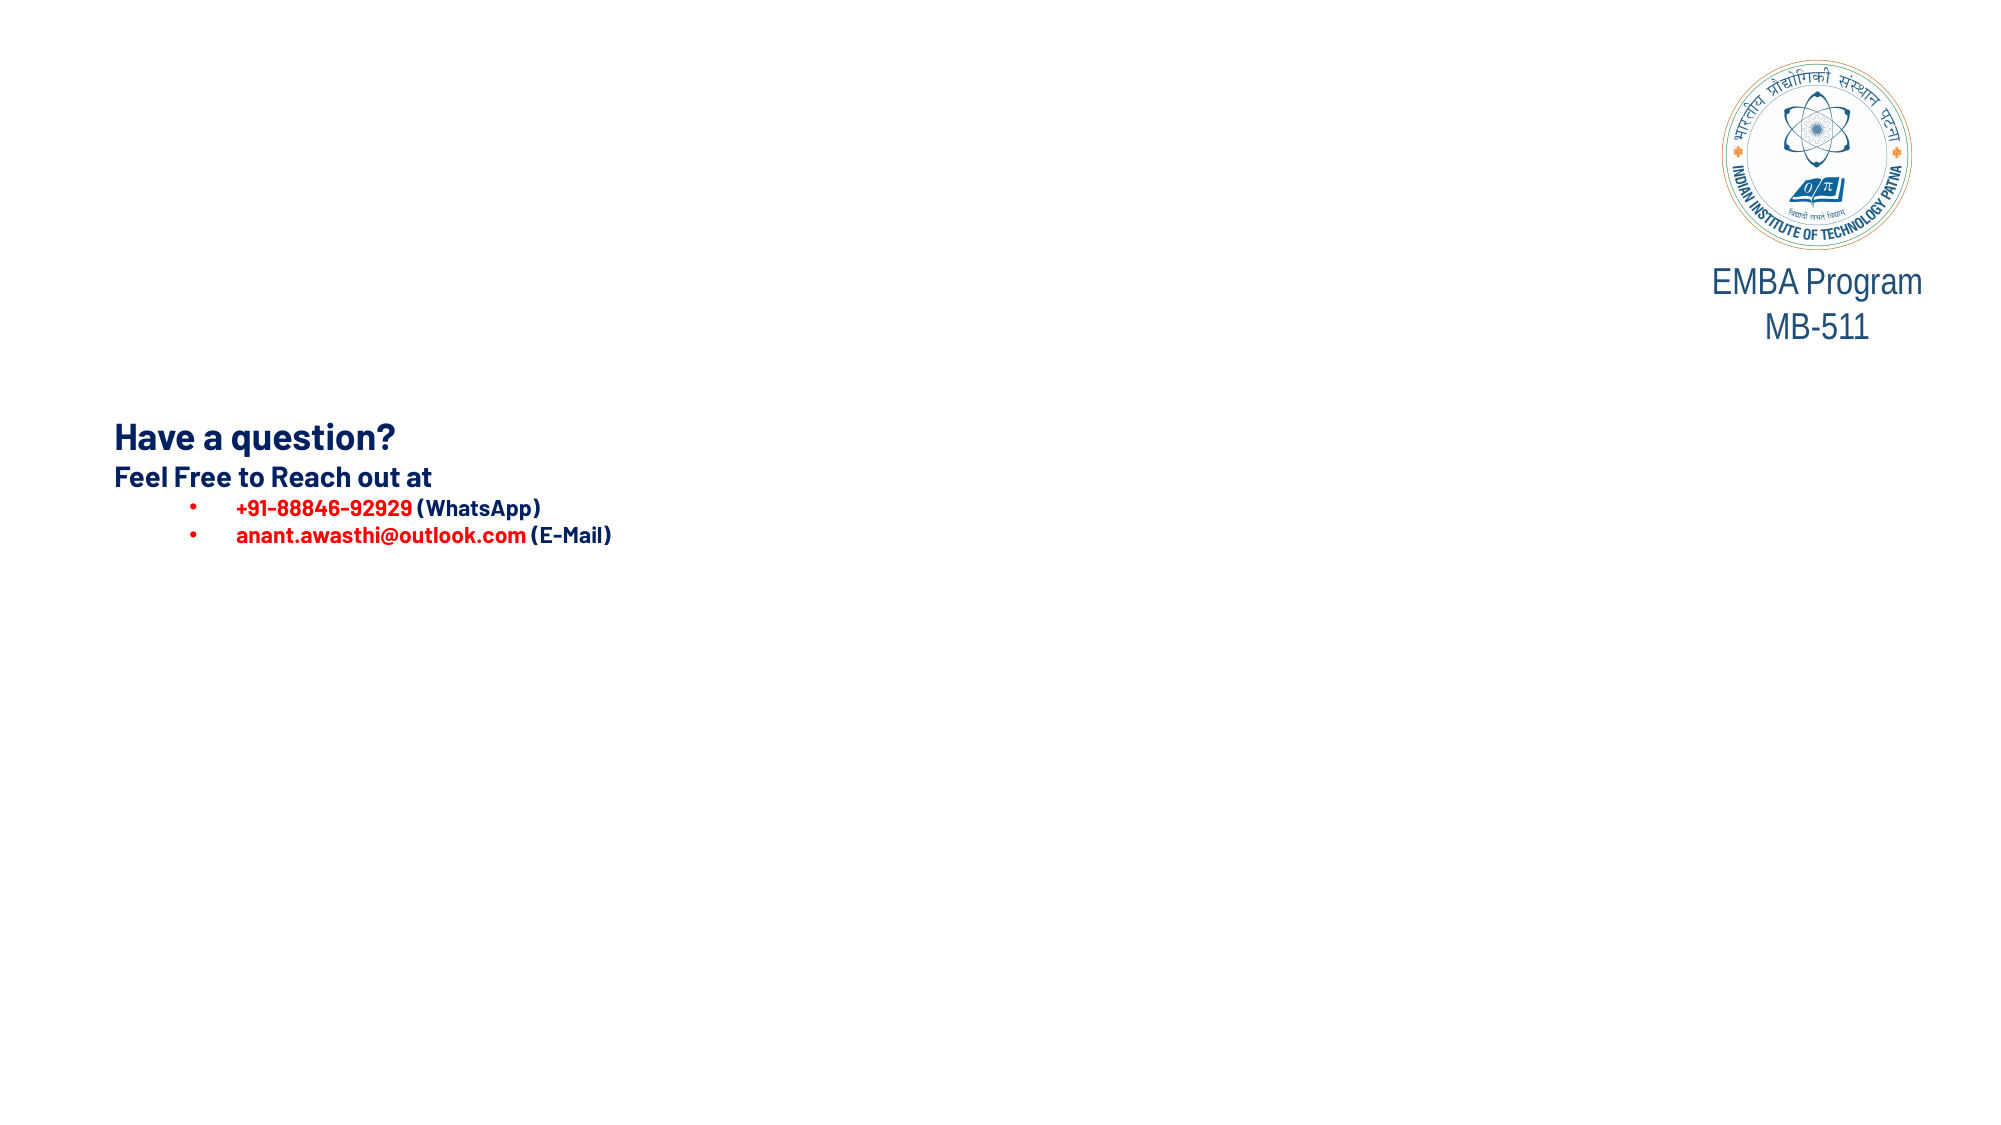

Have a question?
Feel Free to Reach out at
+91-88846-92929 (WhatsApp)
anant.awasthi@outlook.com (E-Mail)